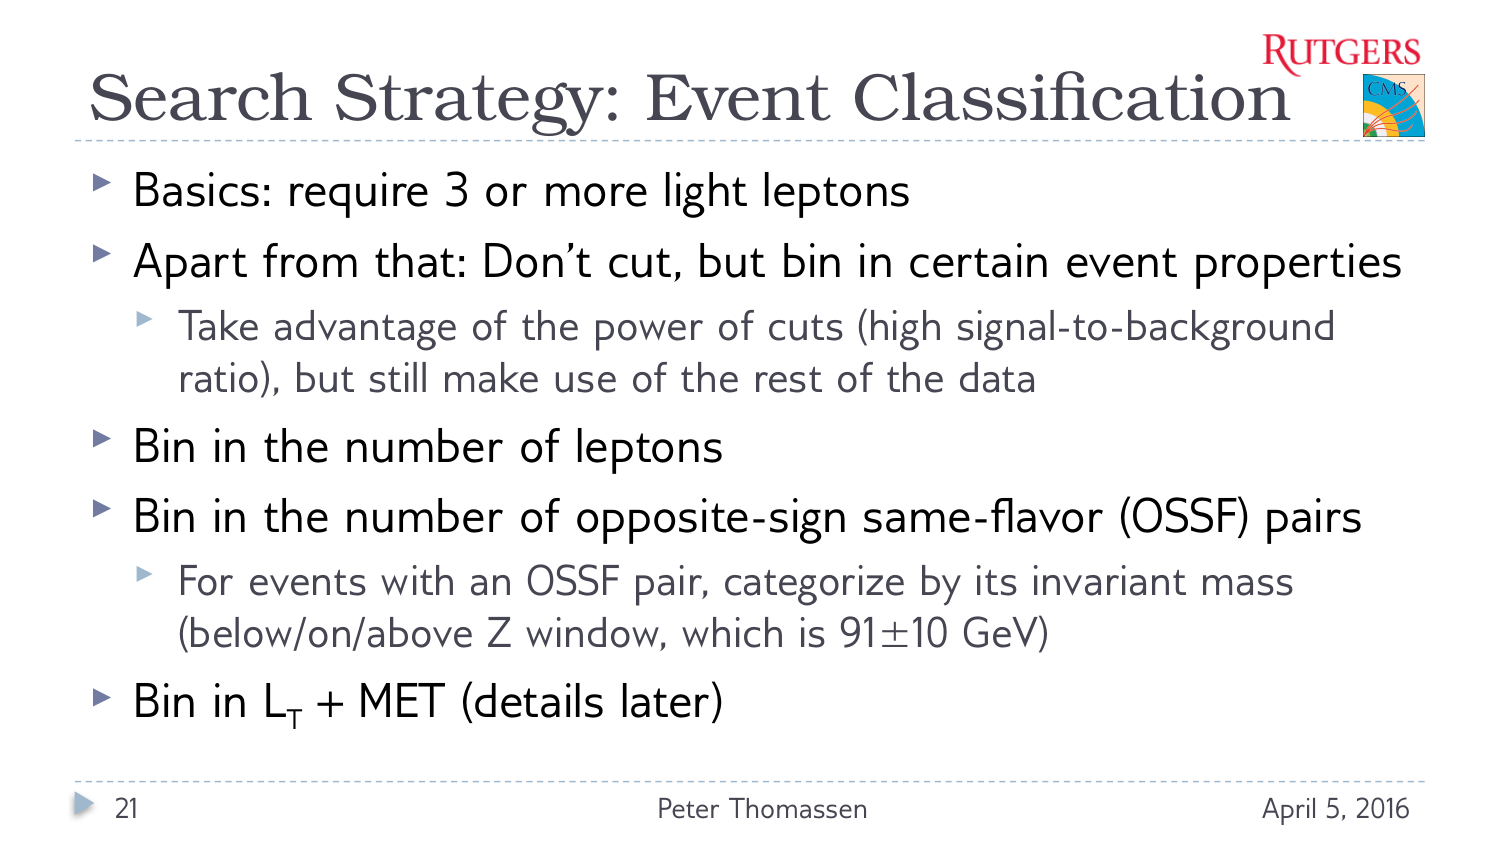

# Search Strategy: Event Classification
Basics: require 3 or more light leptons
Apart from that: Don’t cut, but bin in certain event properties
Take advantage of the power of cuts (high signal-to-background ratio), but still make use of the rest of the data
Bin in the number of leptons
Bin in the number of opposite-sign same-flavor (OSSF) pairs
For events with an OSSF pair, categorize by its invariant mass (below/on/above Z window, which is 91±10 GeV)
Bin in LT + MET (details later)
21
Peter Thomassen
April 5, 2016